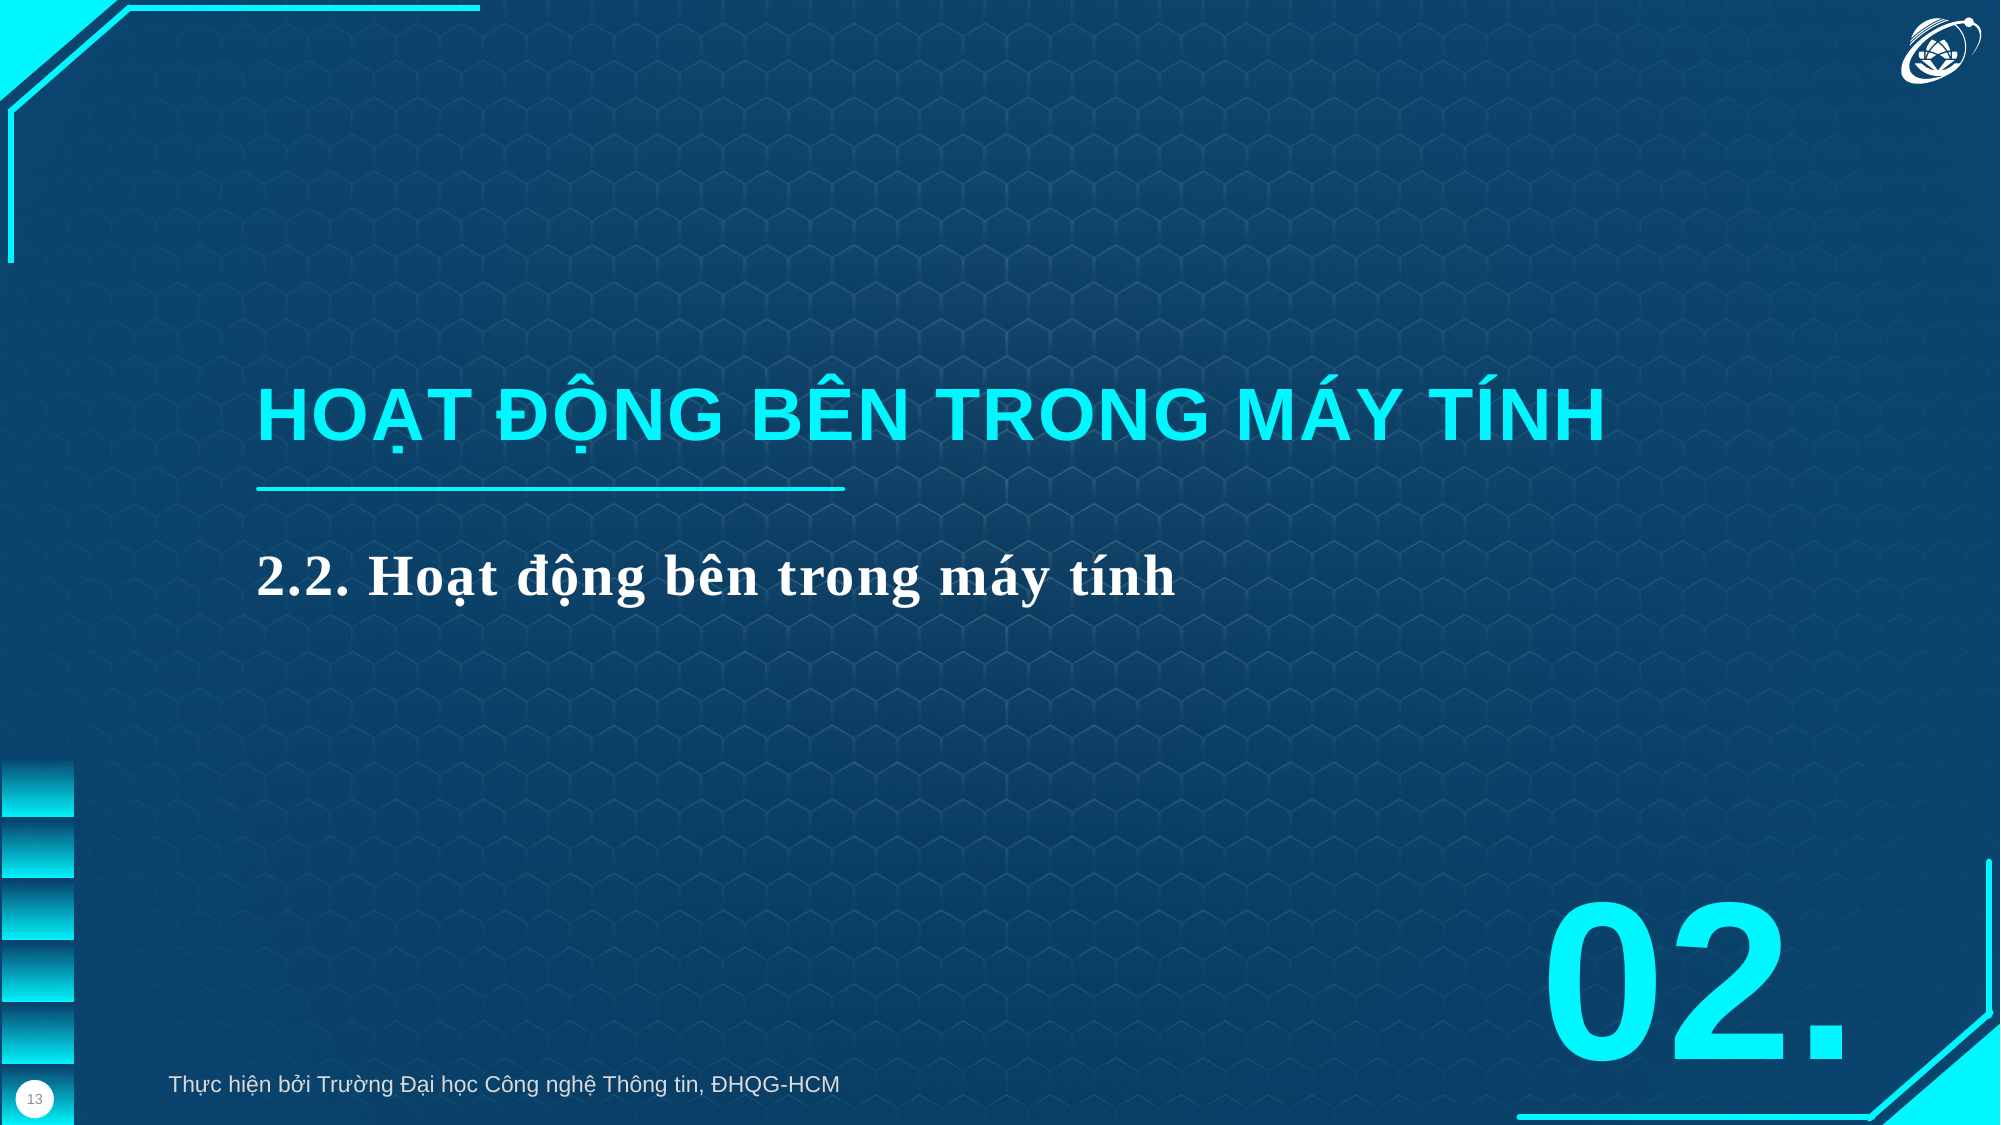

HOẠT ĐỘNG BÊN TRONG MÁY TÍNH
2.2. Hoạt động bên trong máy tính

02.
Thực hiện bởi Trường Đại học Công nghệ Thông tin, ĐHQG-HCM
13